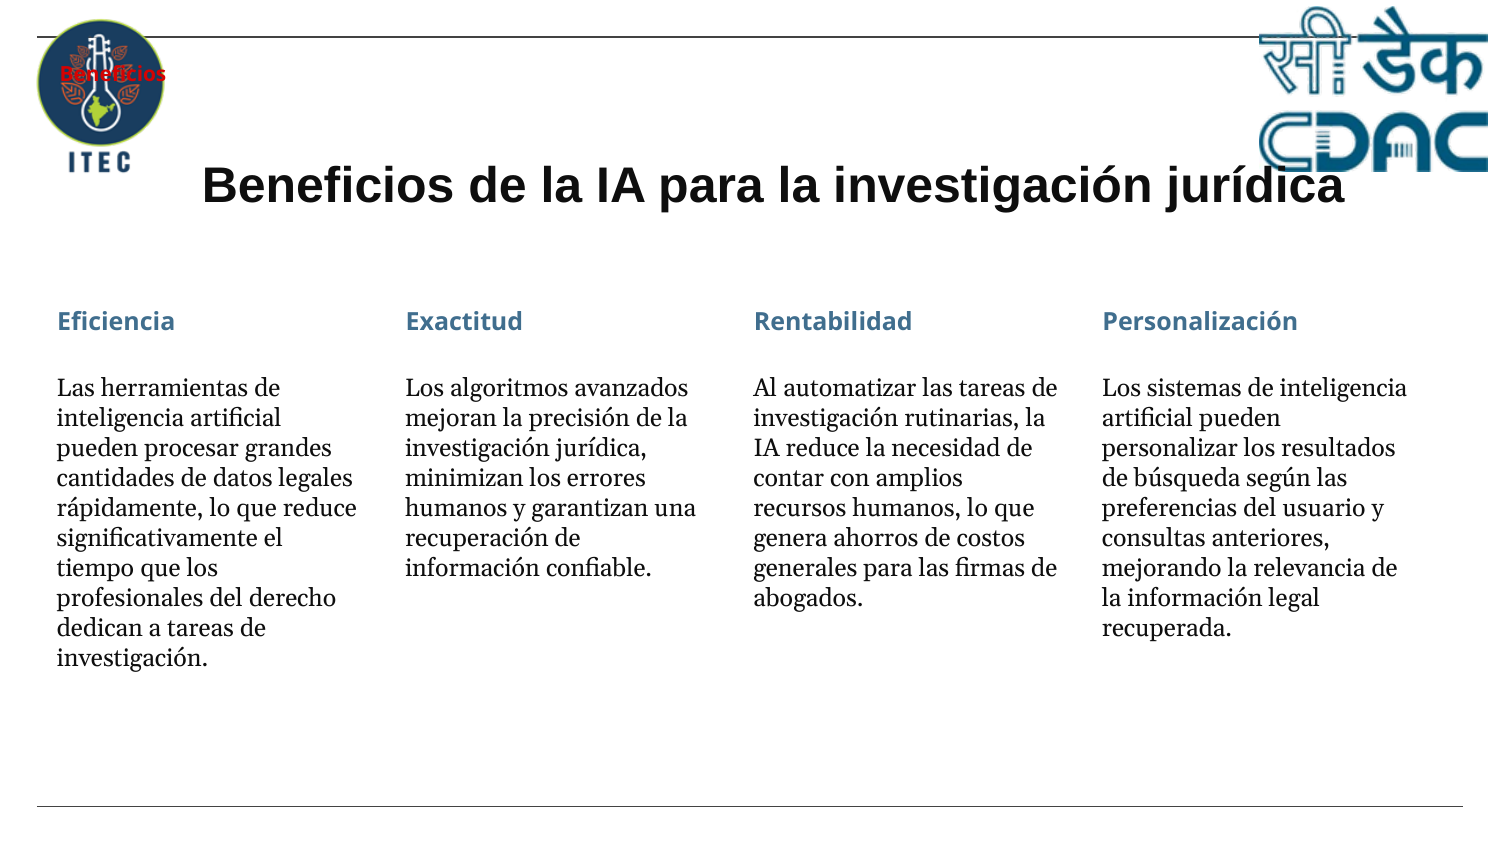

Beneficios
# Beneficios de la IA para la investigación jurídica
Eficiencia
Exactitud
Rentabilidad
Personalización
Las herramientas de inteligencia artificial pueden procesar grandes cantidades de datos legales rápidamente, lo que reduce significativamente el tiempo que los profesionales del derecho dedican a tareas de investigación.
Los algoritmos avanzados mejoran la precisión de la investigación jurídica, minimizan los errores humanos y garantizan una recuperación de información confiable.
Al automatizar las tareas de investigación rutinarias, la IA reduce la necesidad de contar con amplios recursos humanos, lo que genera ahorros de costos generales para las firmas de abogados.
Los sistemas de inteligencia artificial pueden personalizar los resultados de búsqueda según las preferencias del usuario y consultas anteriores, mejorando la relevancia de la información legal recuperada.